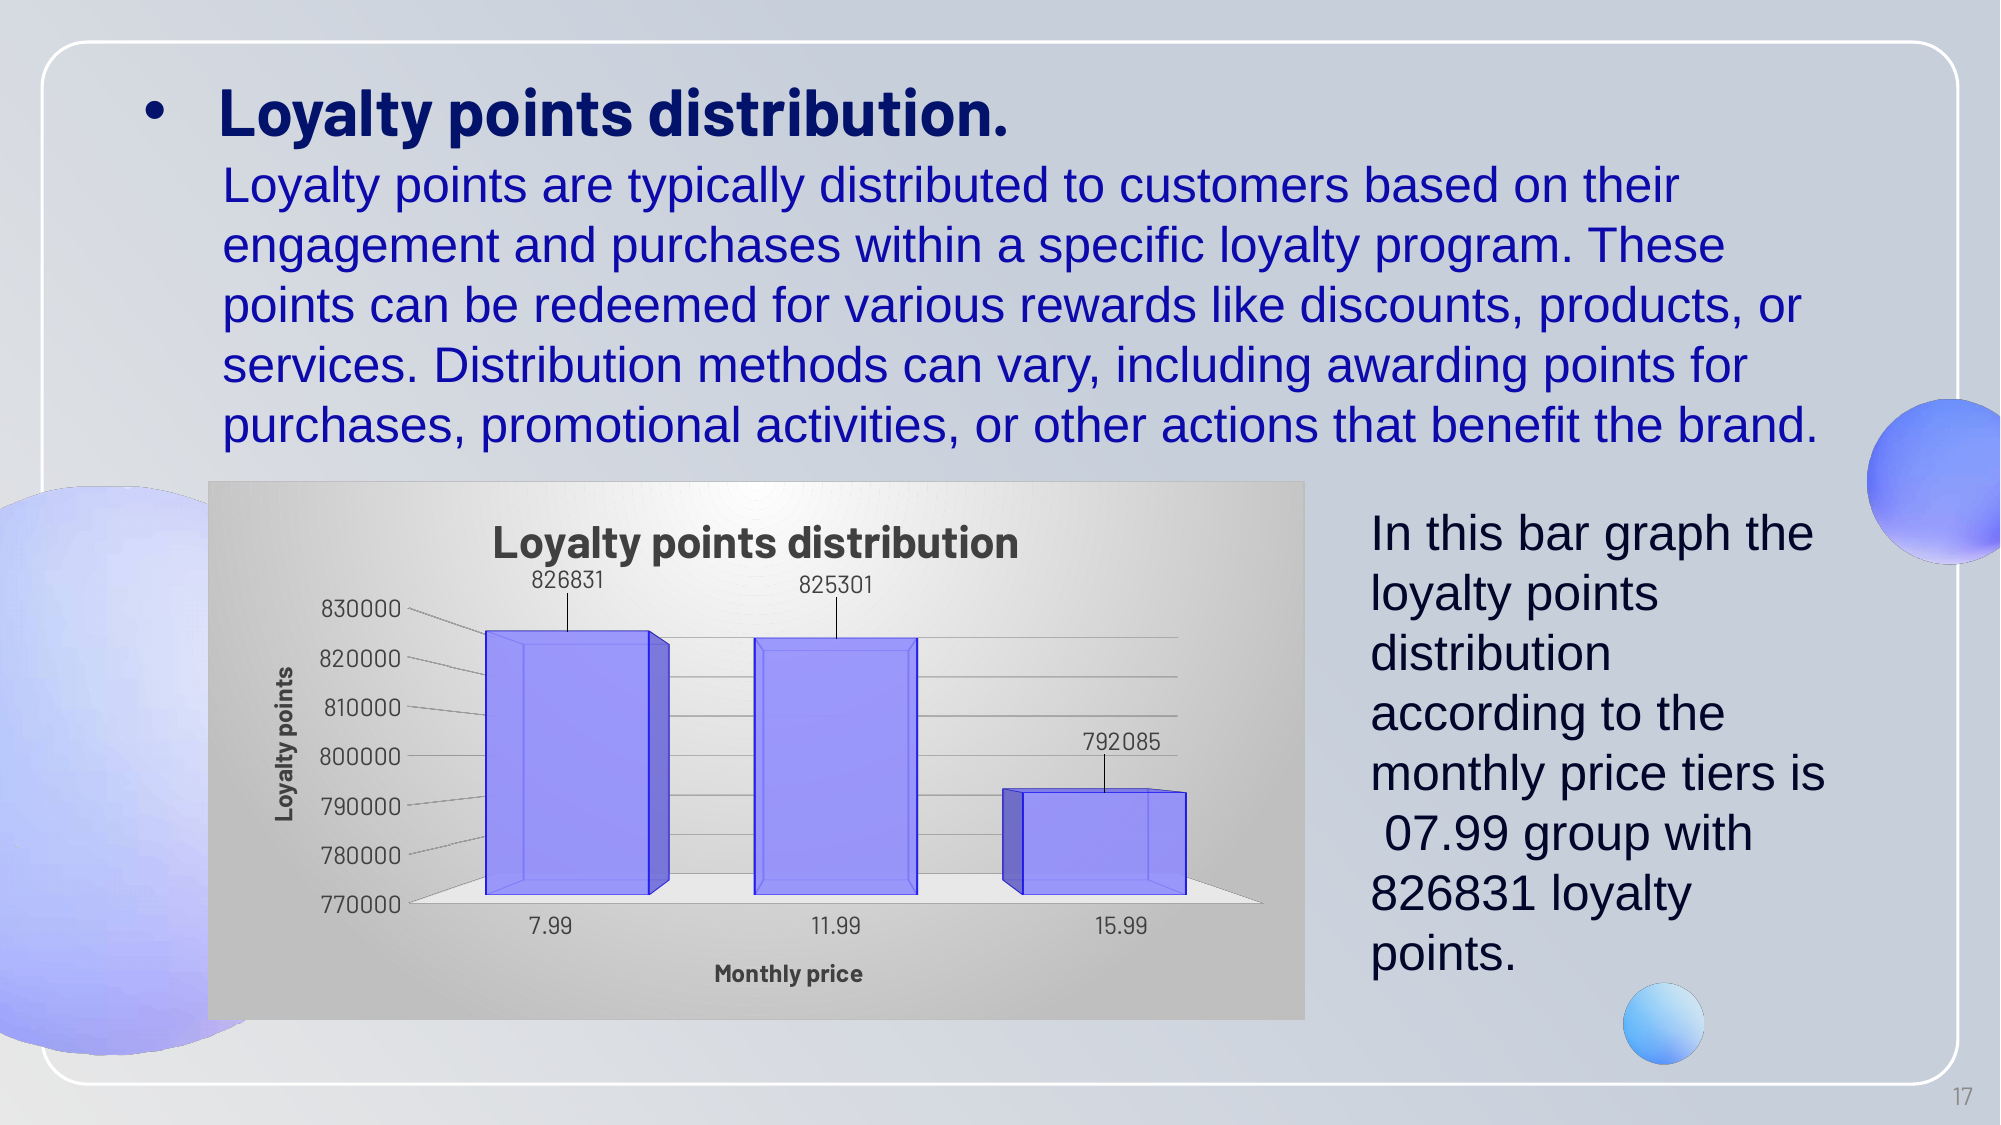

Loyalty points distribution.
Loyalty points are typically distributed to customers based on their engagement and purchases within a specific loyalty program. These points can be redeemed for various rewards like discounts, products, or services. Distribution methods can vary, including awarding points for purchases, promotional activities, or other actions that benefit the brand.

[unsupported chart]

In this bar graph the loyalty points distribution according to the monthly price tiers is  07.99 group with 826831 loyalty points.
17